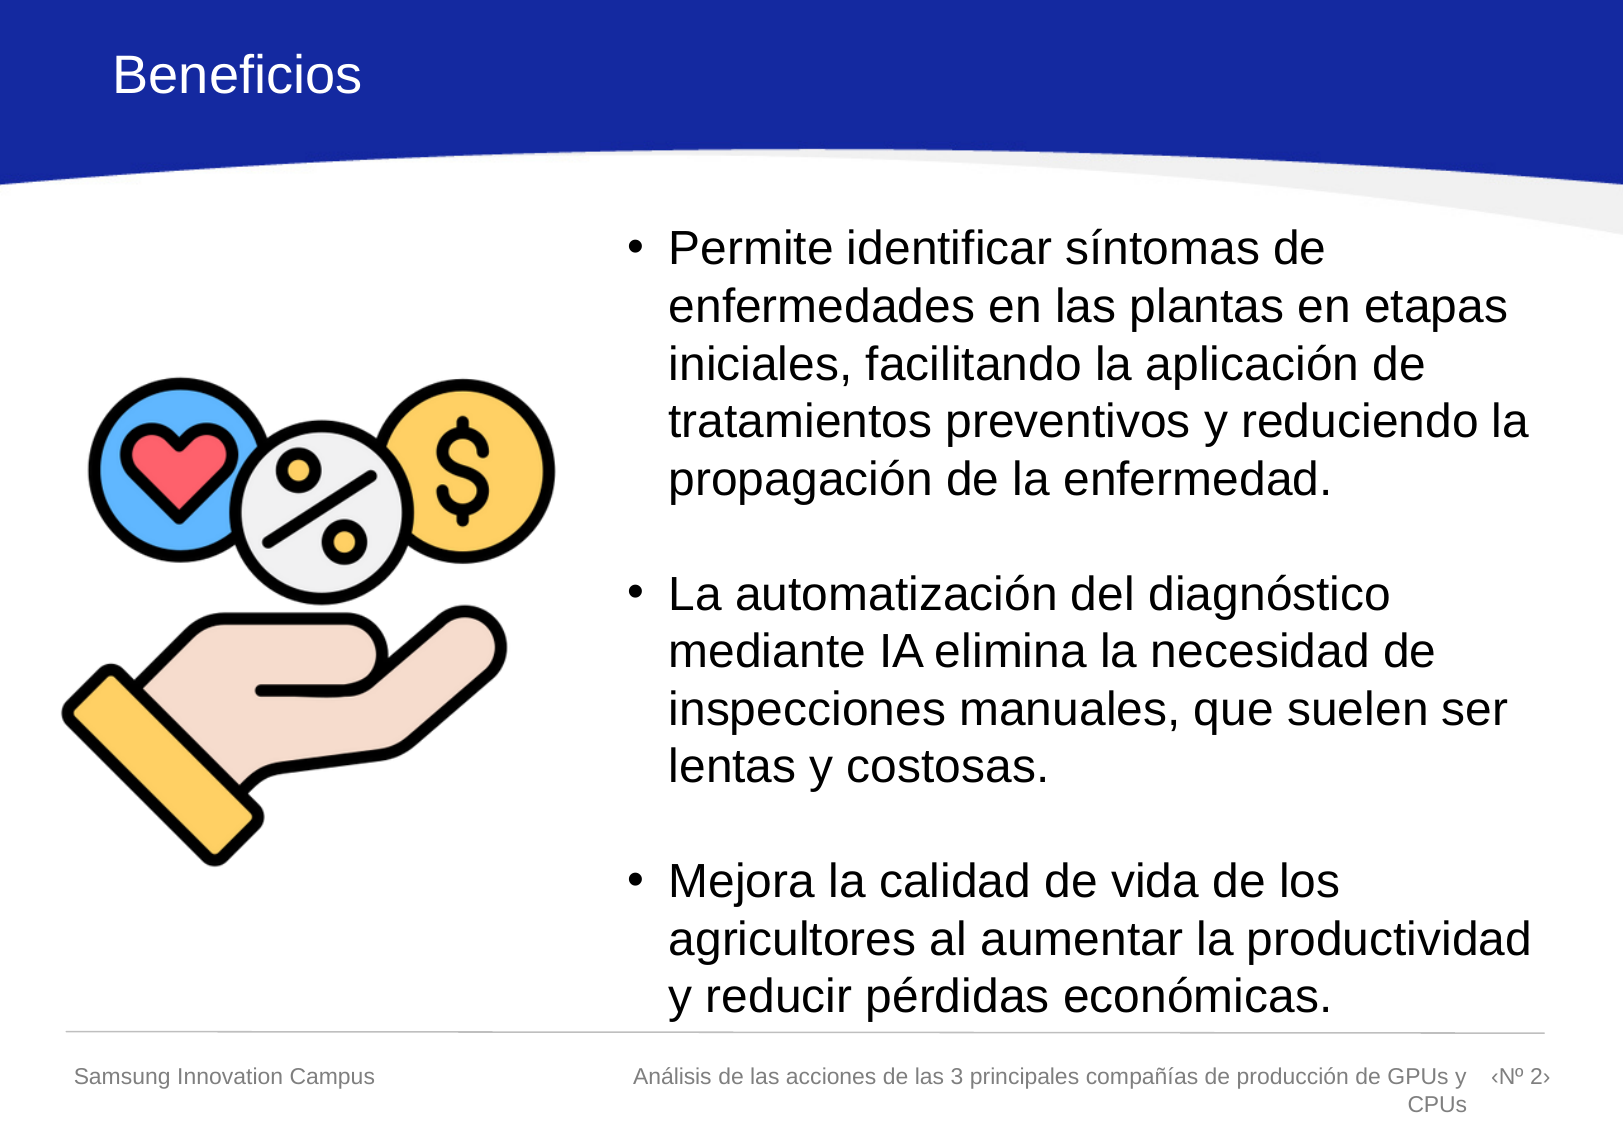

Beneficios
Permite identificar síntomas de enfermedades en las plantas en etapas iniciales, facilitando la aplicación de tratamientos preventivos y reduciendo la propagación de la enfermedad.

La automatización del diagnóstico mediante IA elimina la necesidad de inspecciones manuales, que suelen ser lentas y costosas.

Mejora la calidad de vida de los agricultores al aumentar la productividad y reducir pérdidas económicas.

Samsung Innovation Campus
Análisis de las acciones de las 3 principales compañías de producción de GPUs y CPUs
‹Nº 2›